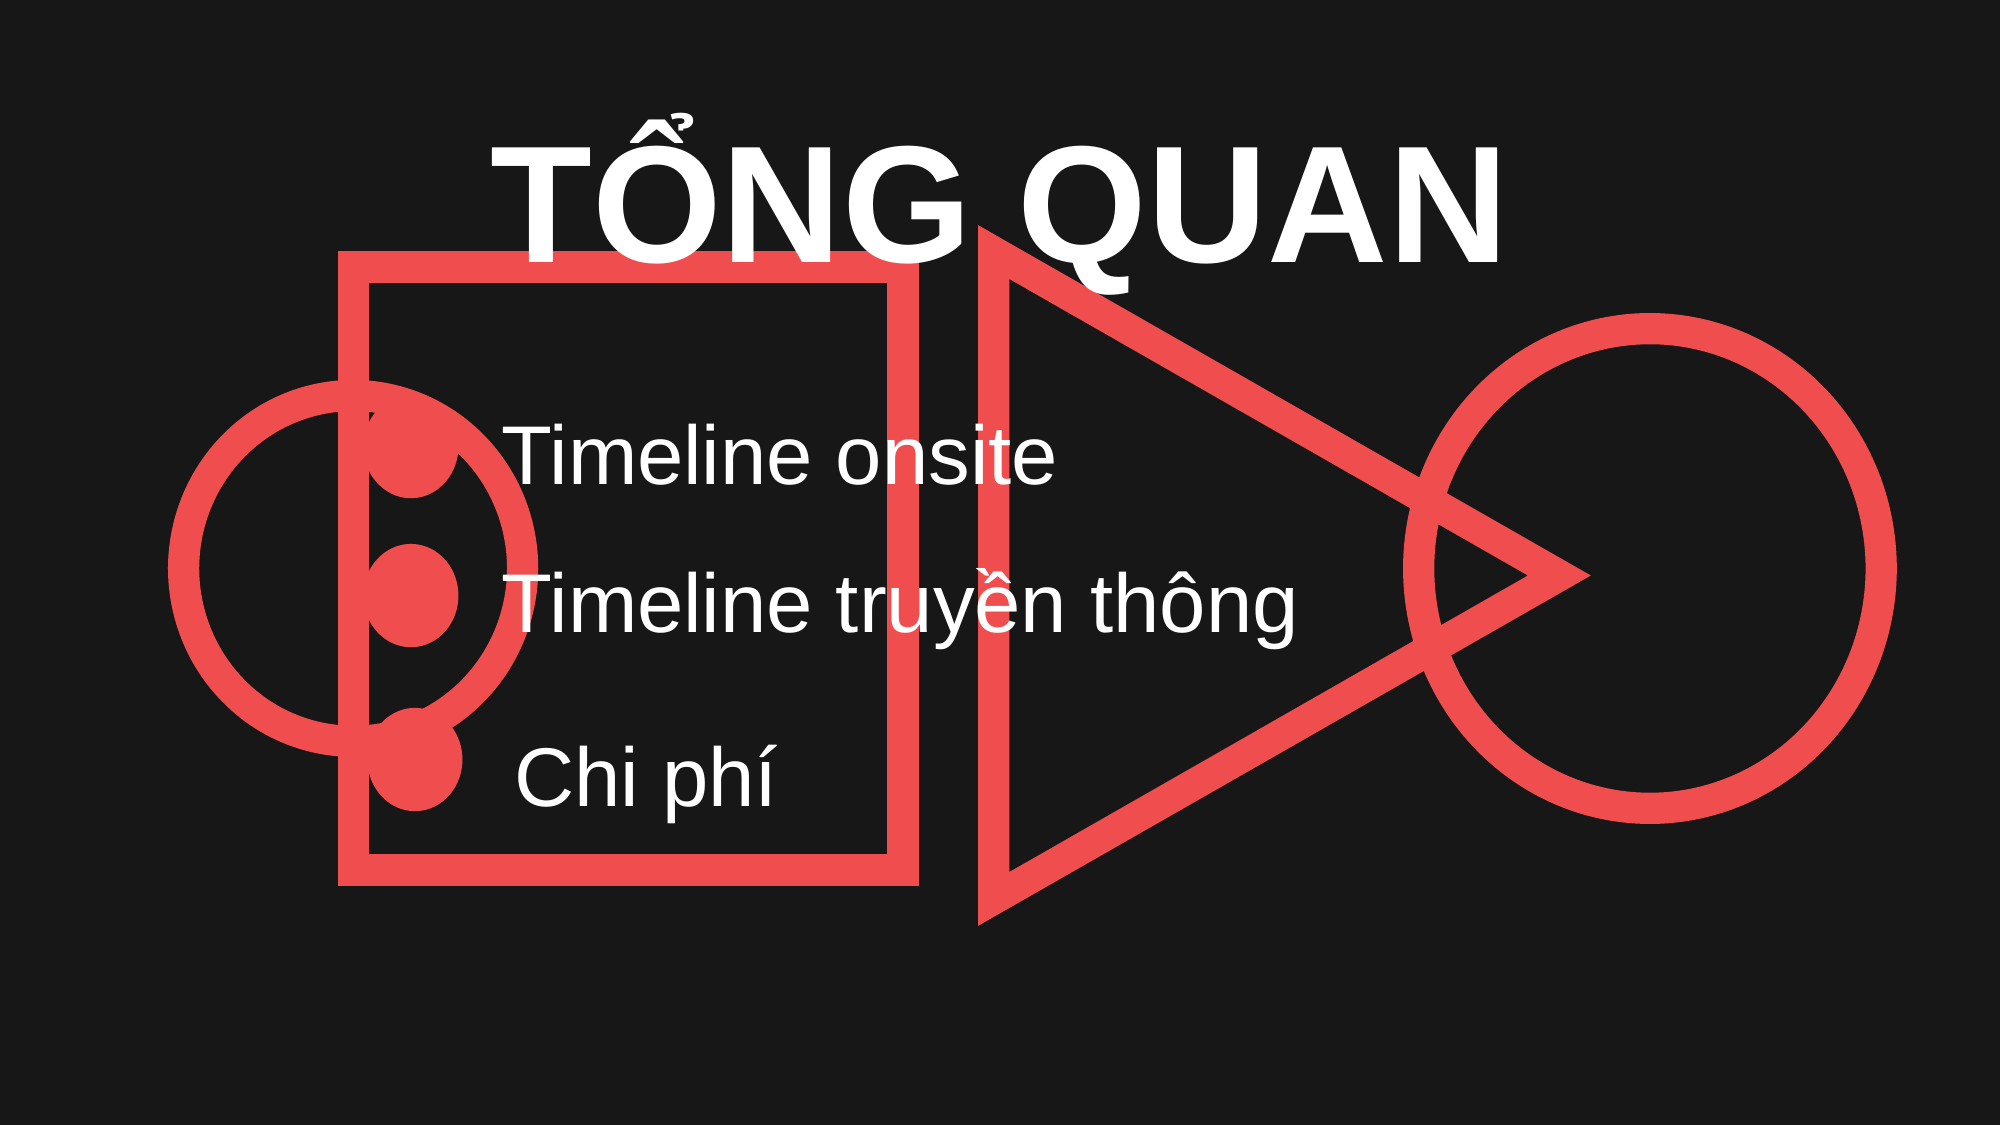

TỔNG QUAN

Timeline onsite

Timeline truyền thông

Chi phí